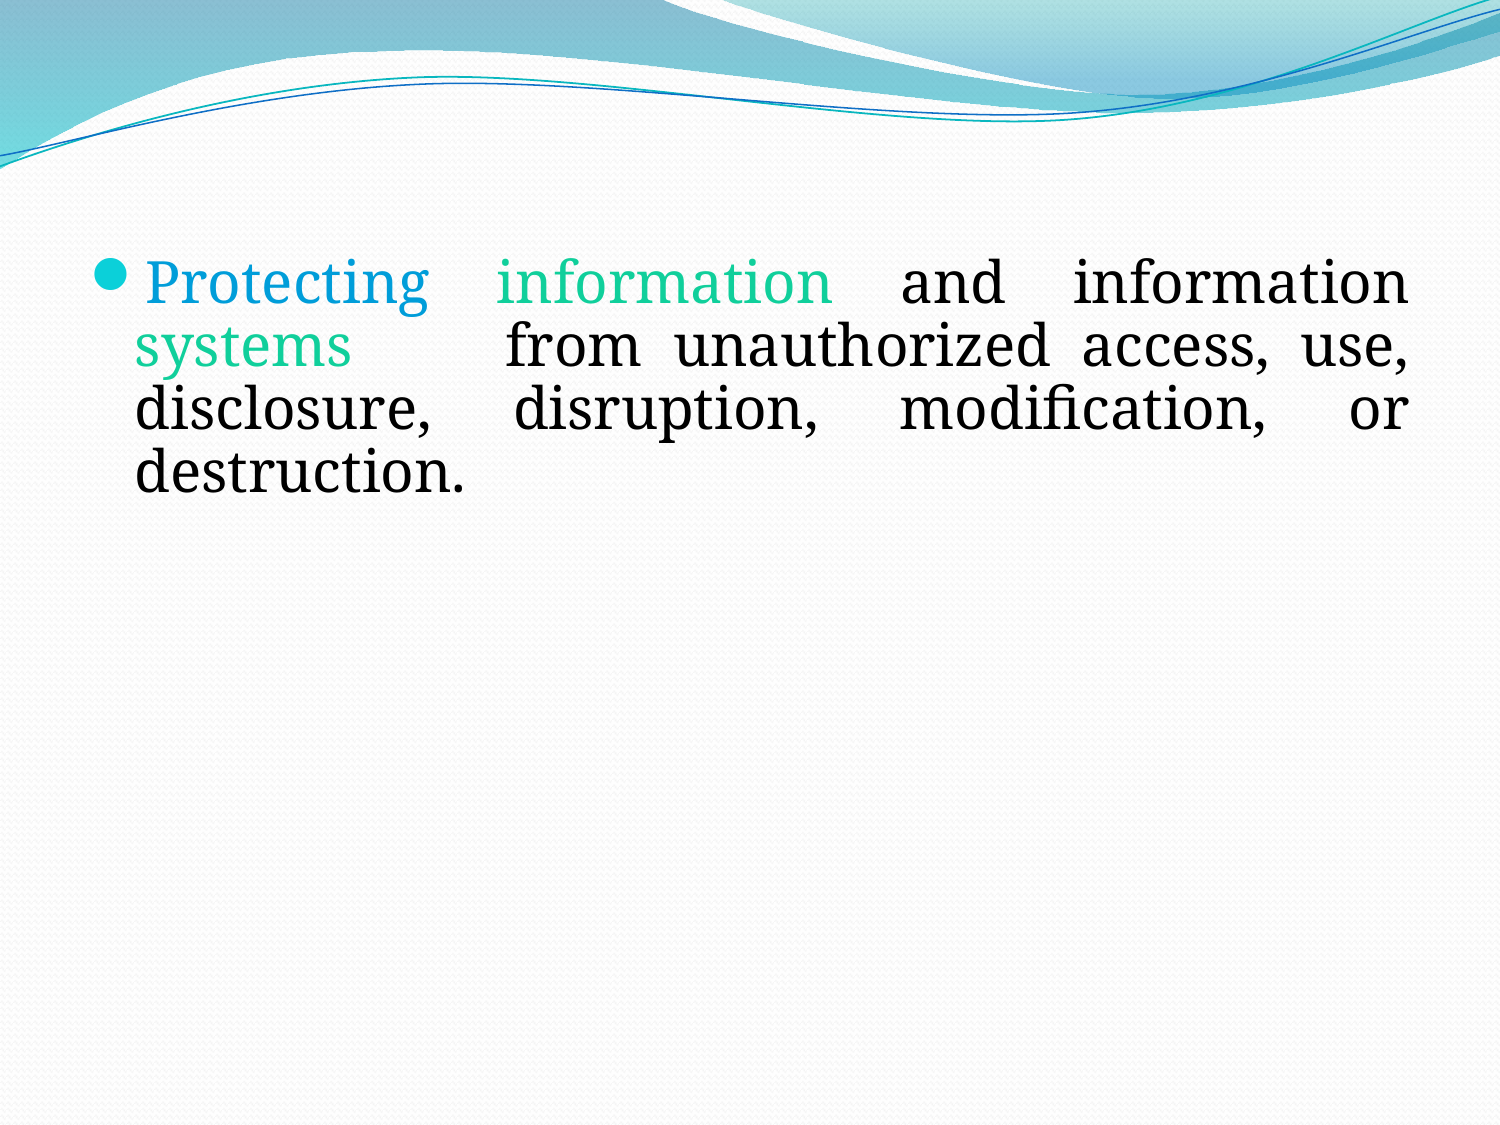

Protecting information and information systems     from unauthorized access, use, disclosure, disruption, modification, or destruction.